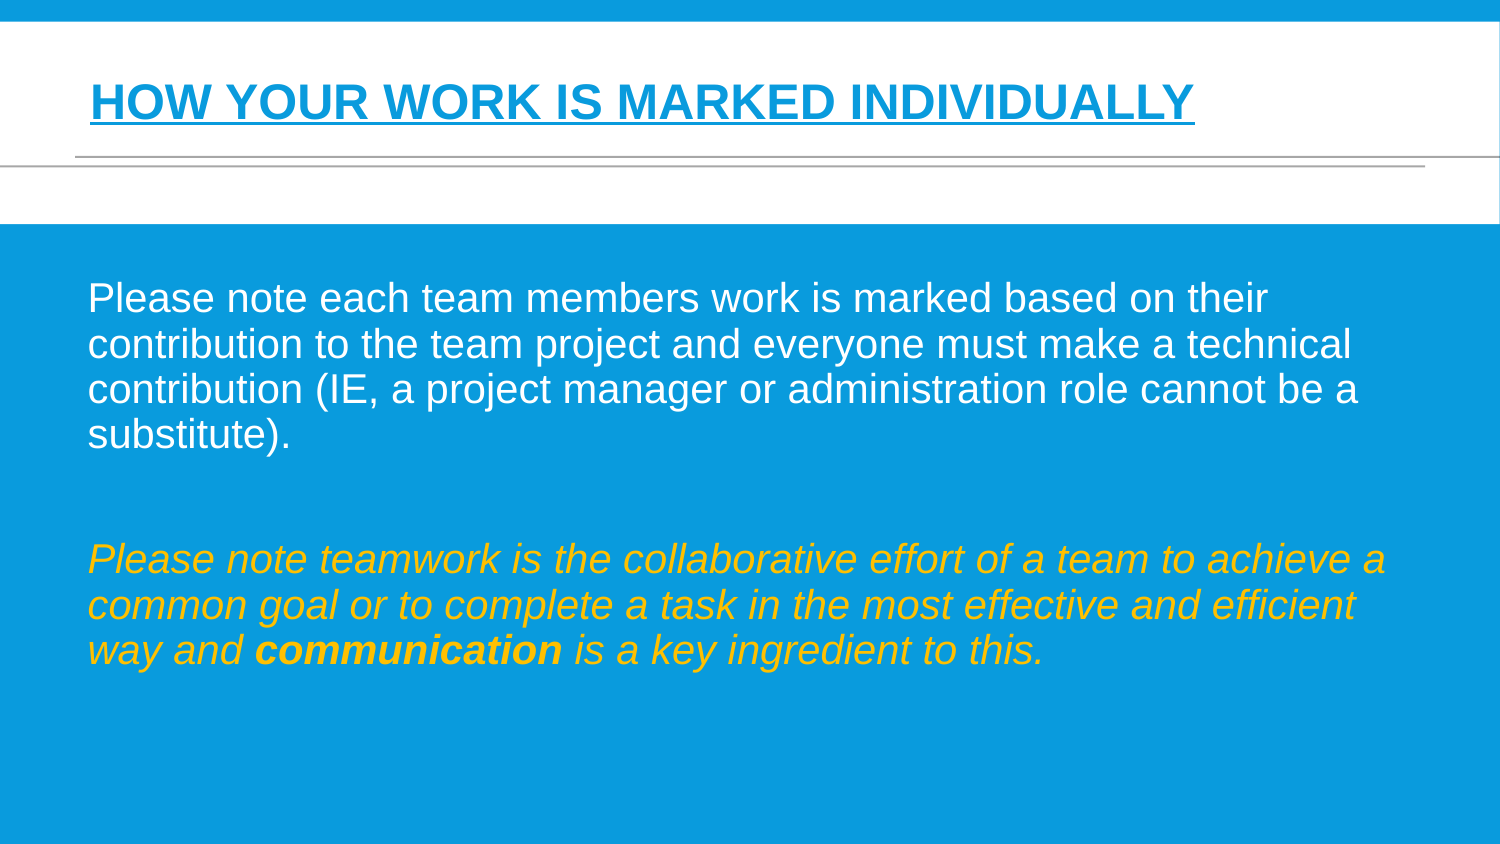

# How your work is marked individually
Please note each team members work is marked based on their contribution to the team project and everyone must make a technical contribution (IE, a project manager or administration role cannot be a substitute).

Please note teamwork is the collaborative effort of a team to achieve a common goal or to complete a task in the most effective and efficient way and communication is a key ingredient to this.